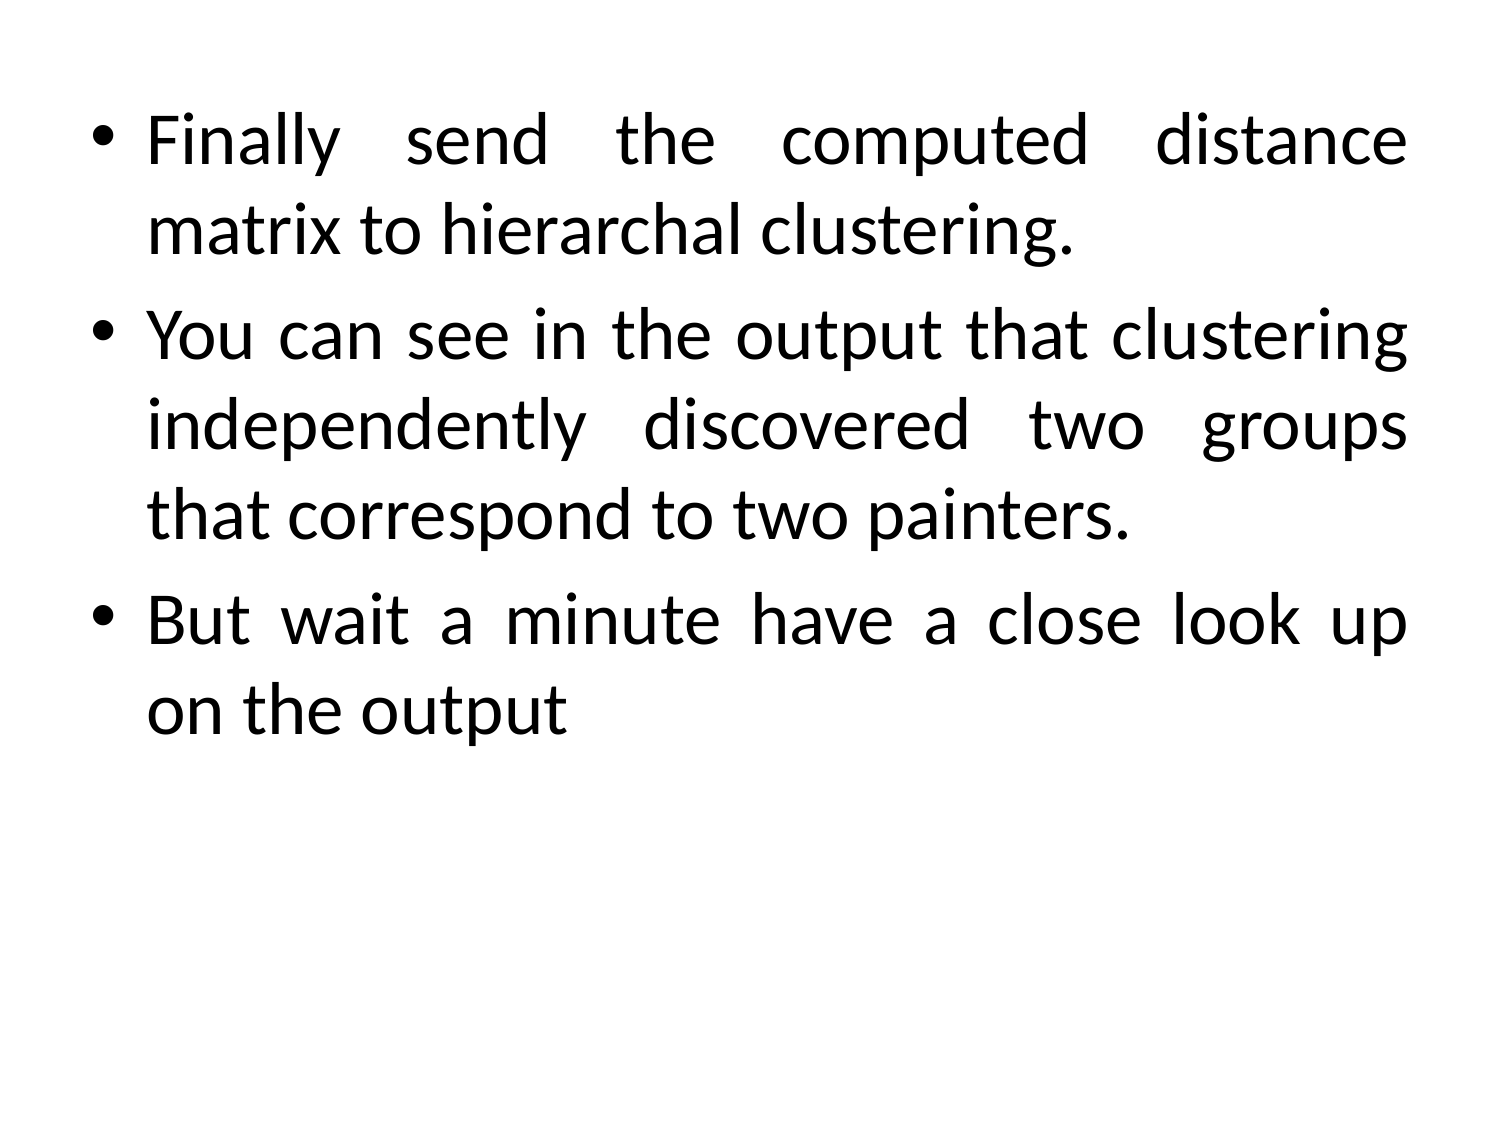

Finally send the computed distance matrix to hierarchal clustering.
You can see in the output that clustering independently discovered two groups that correspond to two painters.
But wait a minute have a close look up on the output